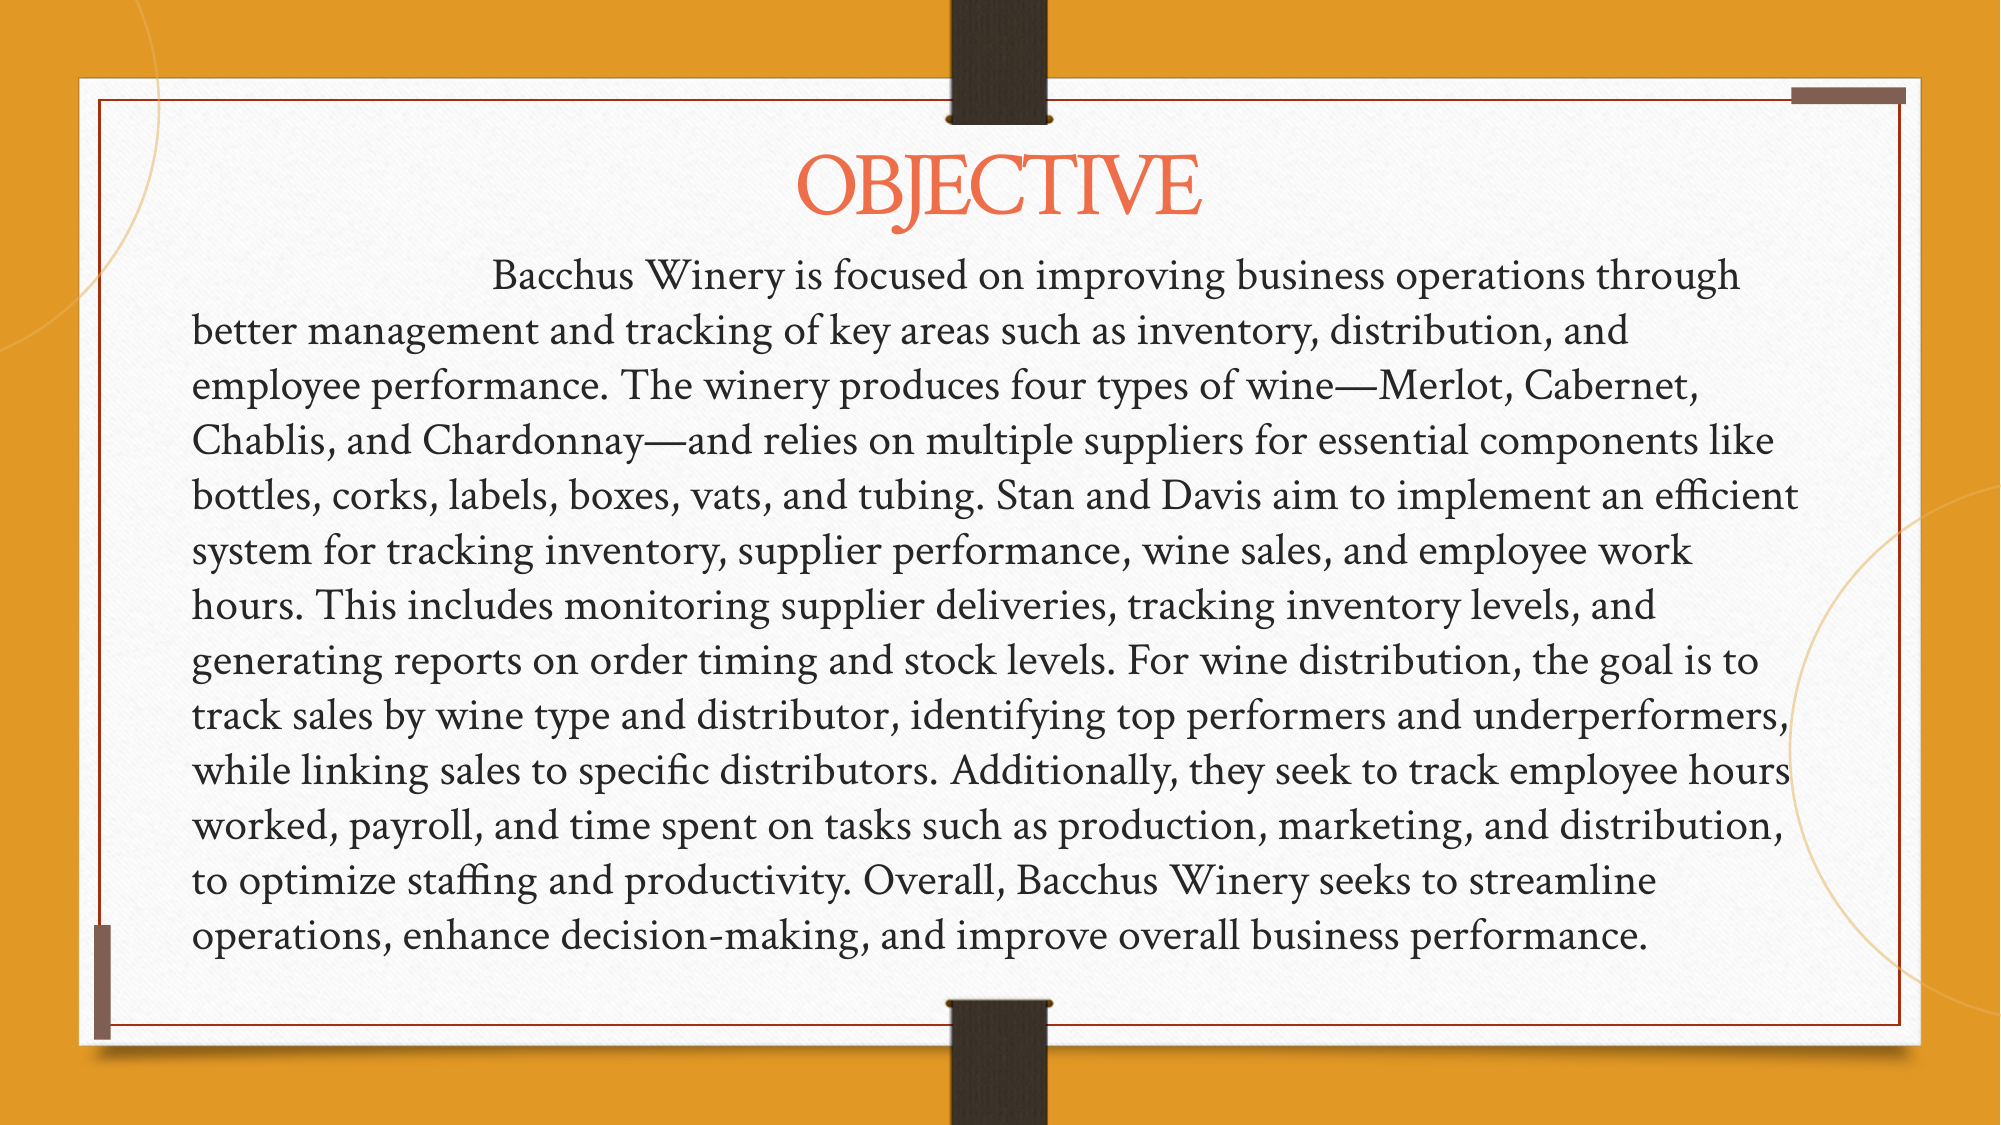

# objective
		Bacchus Winery is focused on improving business operations through better management and tracking of key areas such as inventory, distribution, and employee performance. The winery produces four types of wine—Merlot, Cabernet, Chablis, and Chardonnay—and relies on multiple suppliers for essential components like bottles, corks, labels, boxes, vats, and tubing. Stan and Davis aim to implement an efficient system for tracking inventory, supplier performance, wine sales, and employee work hours. This includes monitoring supplier deliveries, tracking inventory levels, and generating reports on order timing and stock levels. For wine distribution, the goal is to track sales by wine type and distributor, identifying top performers and underperformers, while linking sales to specific distributors. Additionally, they seek to track employee hours worked, payroll, and time spent on tasks such as production, marketing, and distribution, to optimize staffing and productivity. Overall, Bacchus Winery seeks to streamline operations, enhance decision-making, and improve overall business performance.